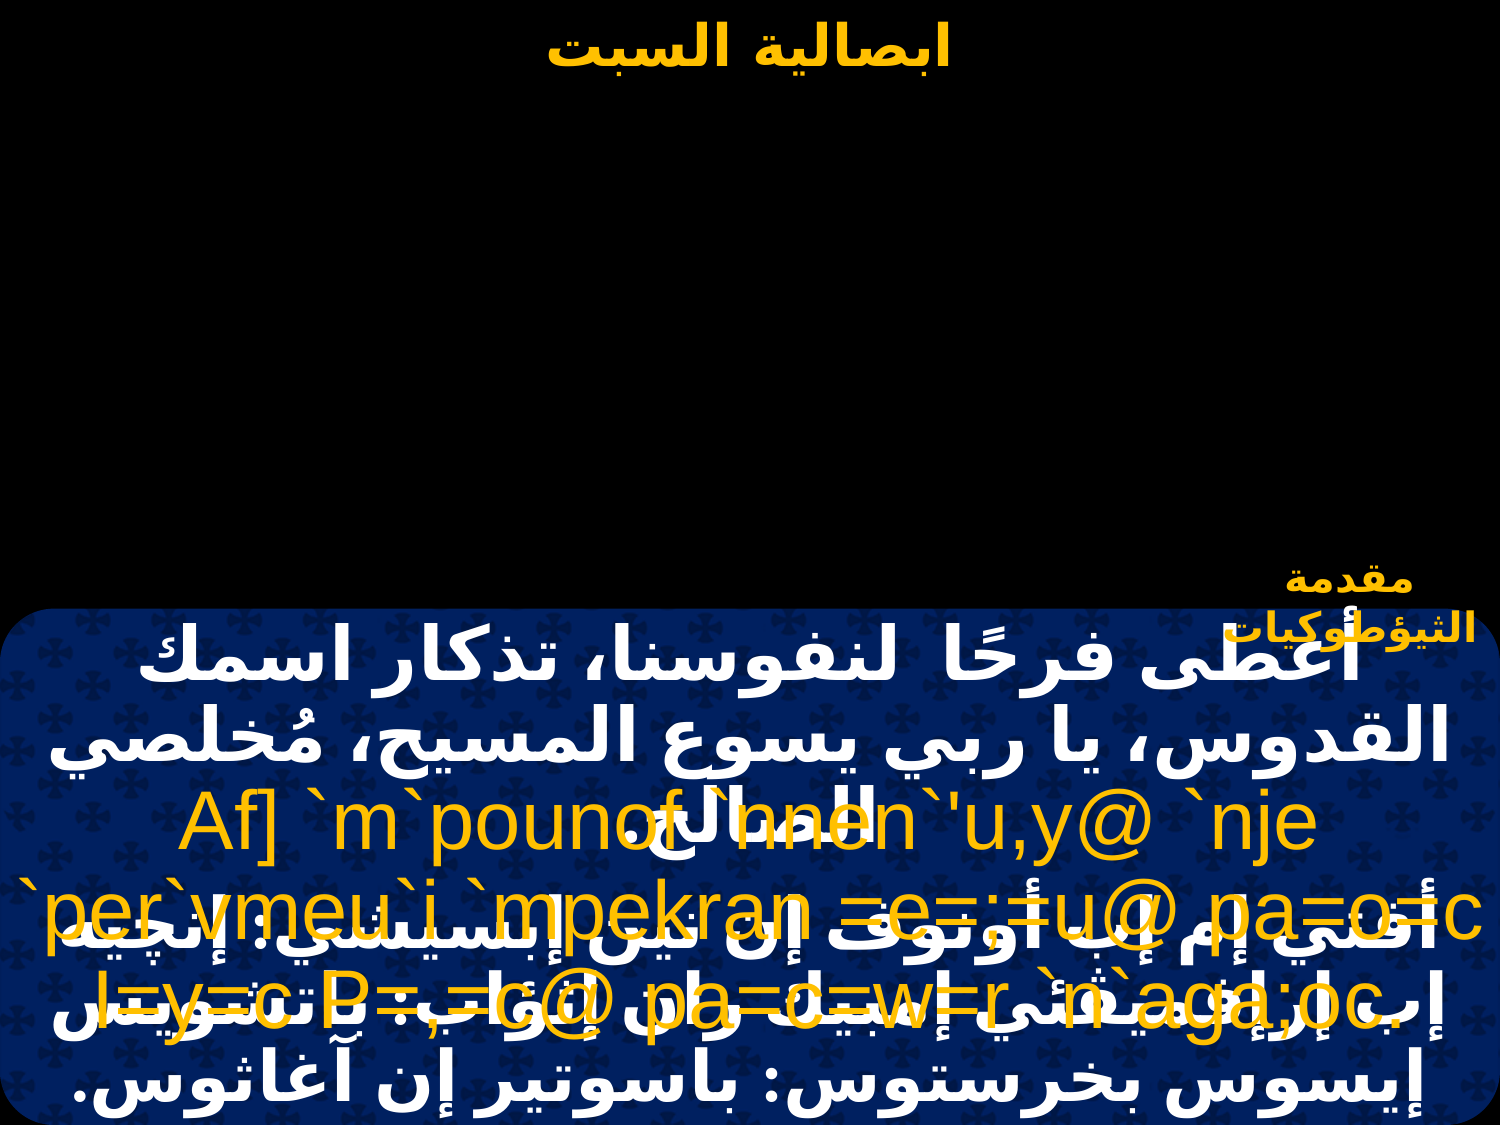

#
مقدمة الثيؤطوكيات
أعطى فرحًا  لنفوسنا، تذكار اسمك القدوس، يا ربي يسوع المسيح، مُخلصي الصالح.
Af] `m`pounof `nnen`'u,y@ `nje `per`vmeu`i `mpekran =e=;=u@ pa=o=c I=y=c P=,=c@ pa=c=w=r `n`aga;oc.
أفتي إم إب أونوف إن نين إبسيشي: إنچيه إب إرإفميڤئي إمبيك ران إثؤاب: باتشويس إيسوس بخرستوس: باسوتير إن آغاثوس.